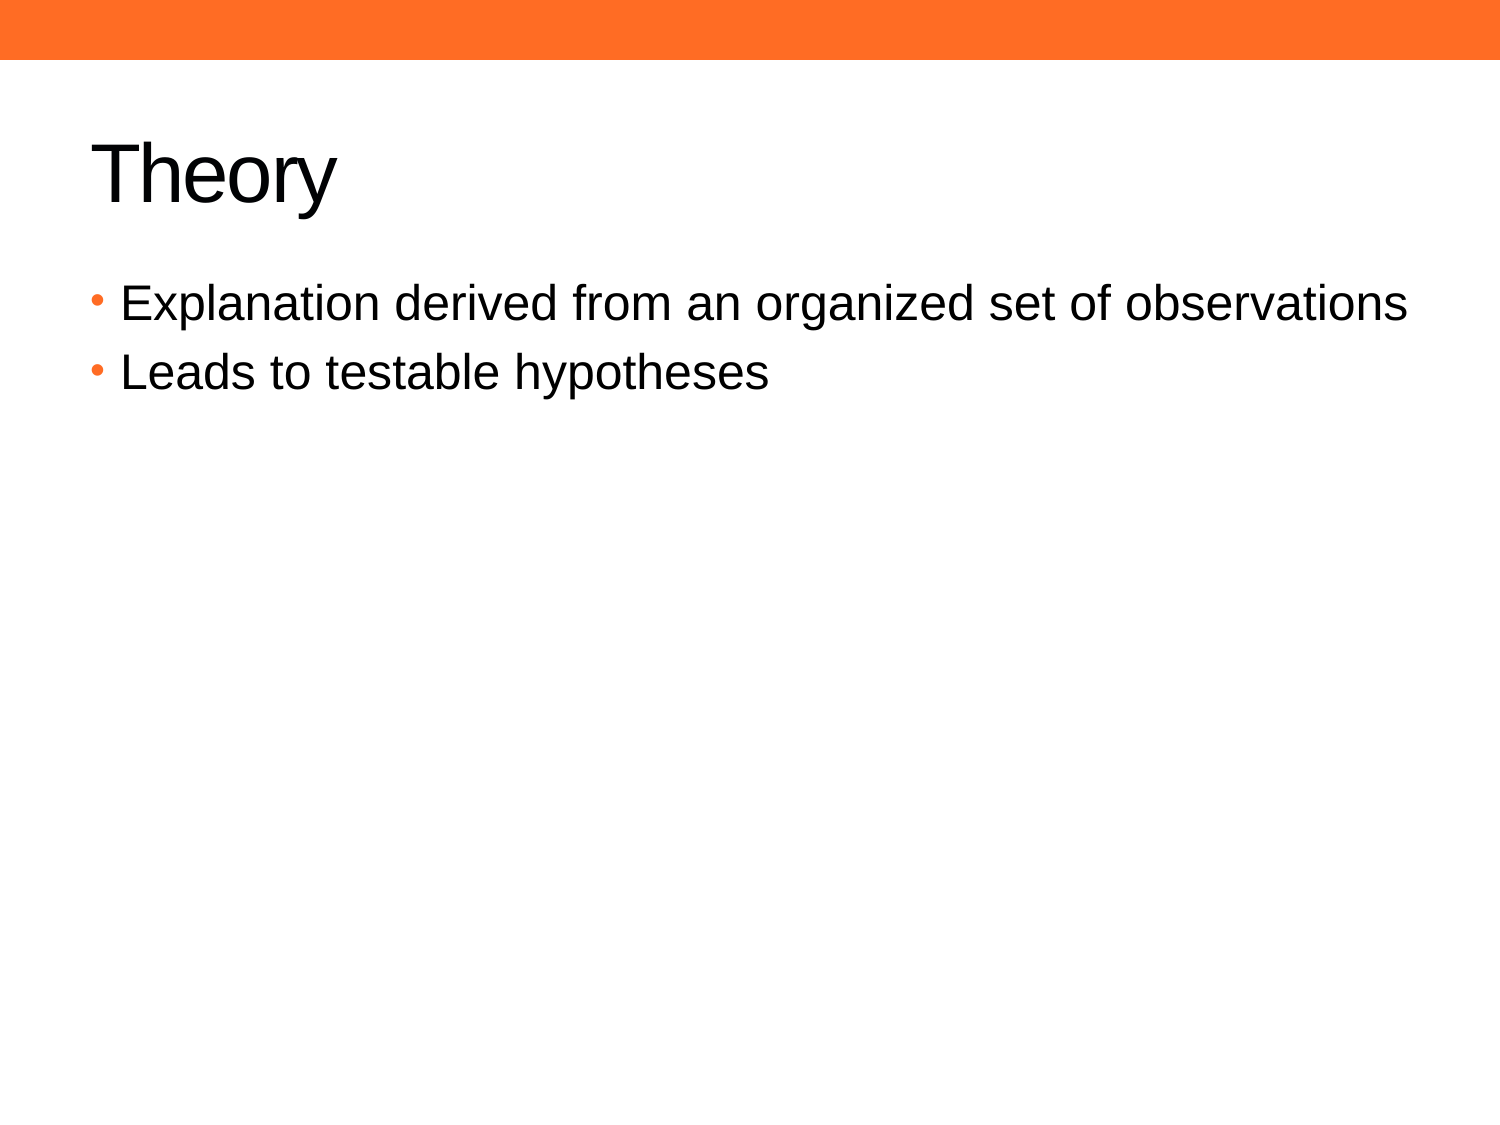

# Theory
Explanation derived from an organized set of observations
Leads to testable hypotheses